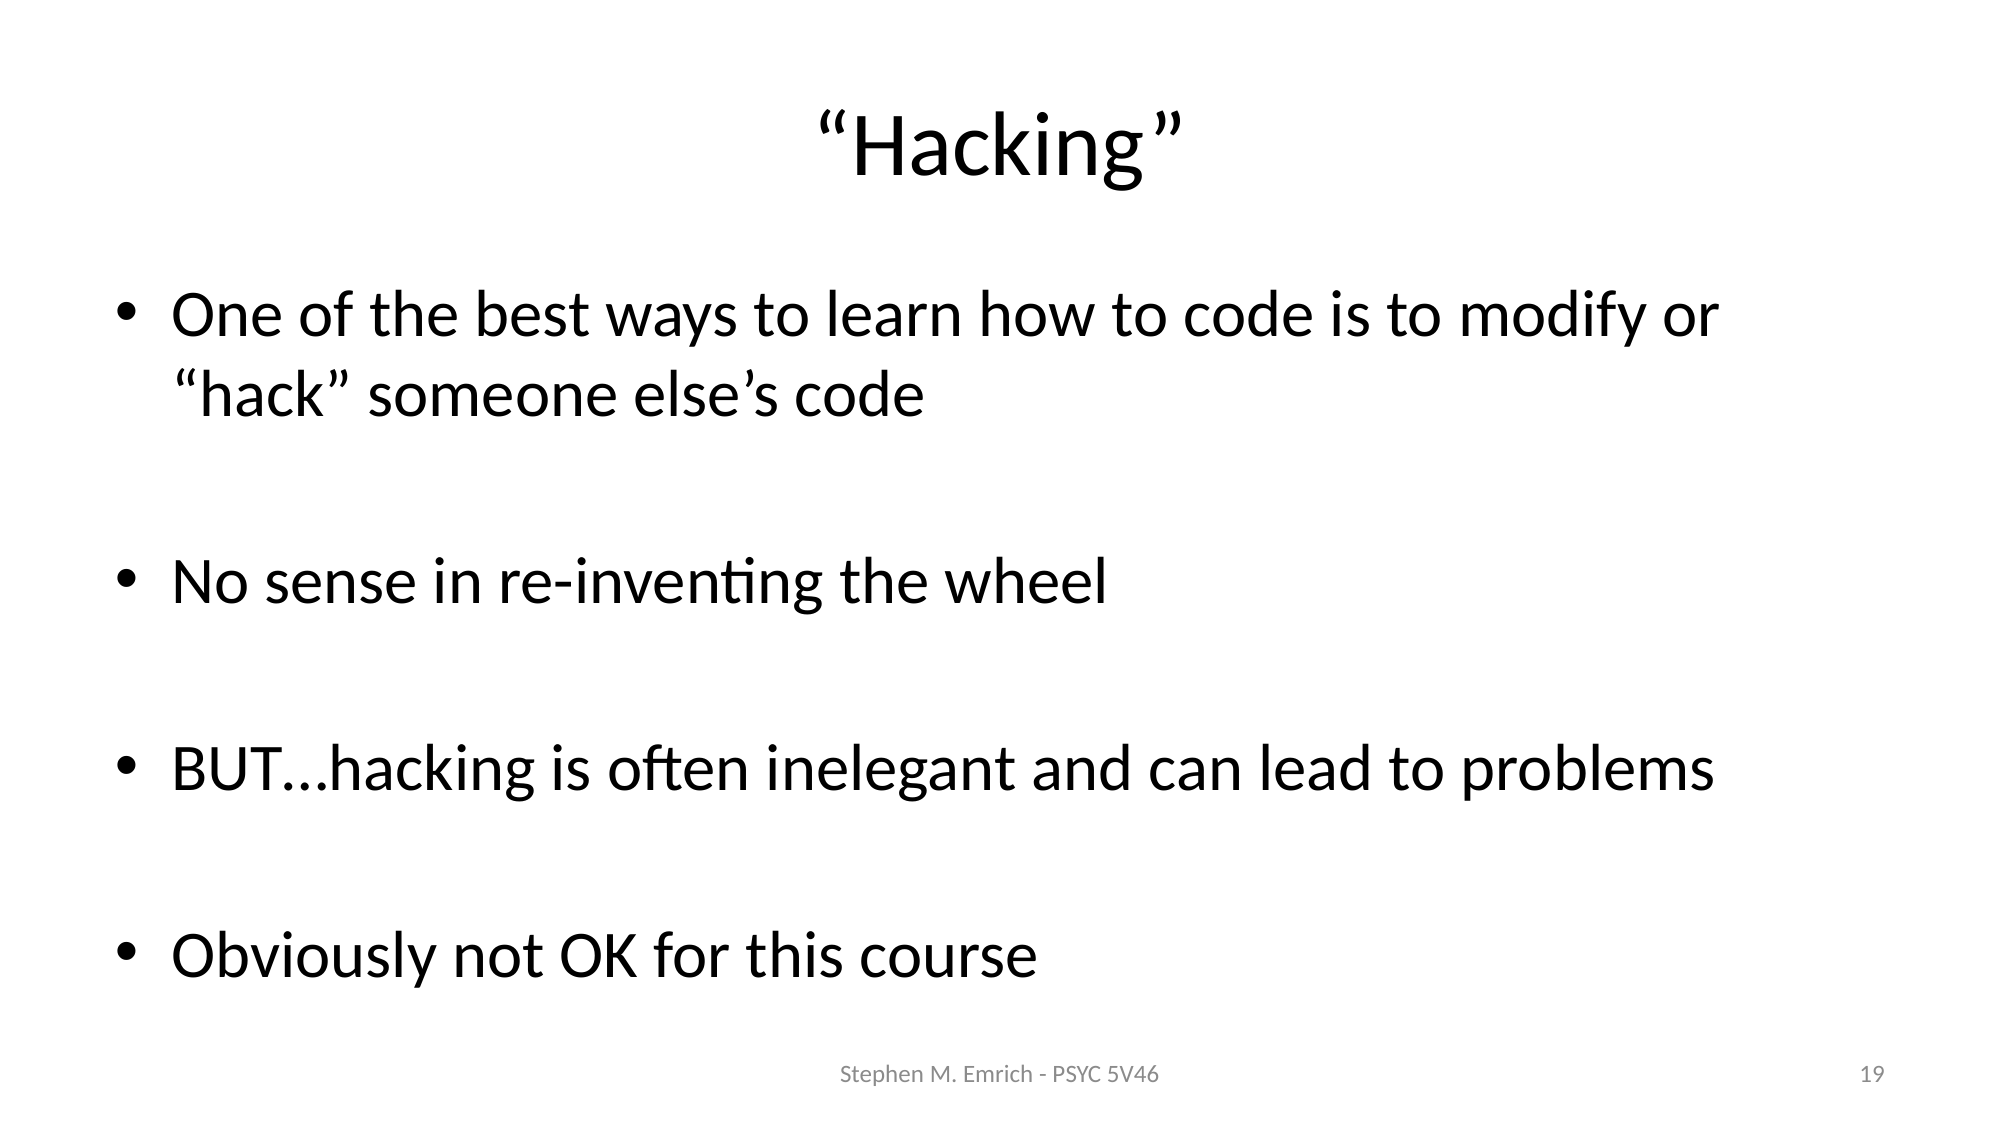

# “Hacking”
One of the best ways to learn how to code is to modify or “hack” someone else’s code

No sense in re-inventing the wheel

BUT…hacking is often inelegant and can lead to problems

Obviously not OK for this course
Stephen M. Emrich - PSYC 5V46
19